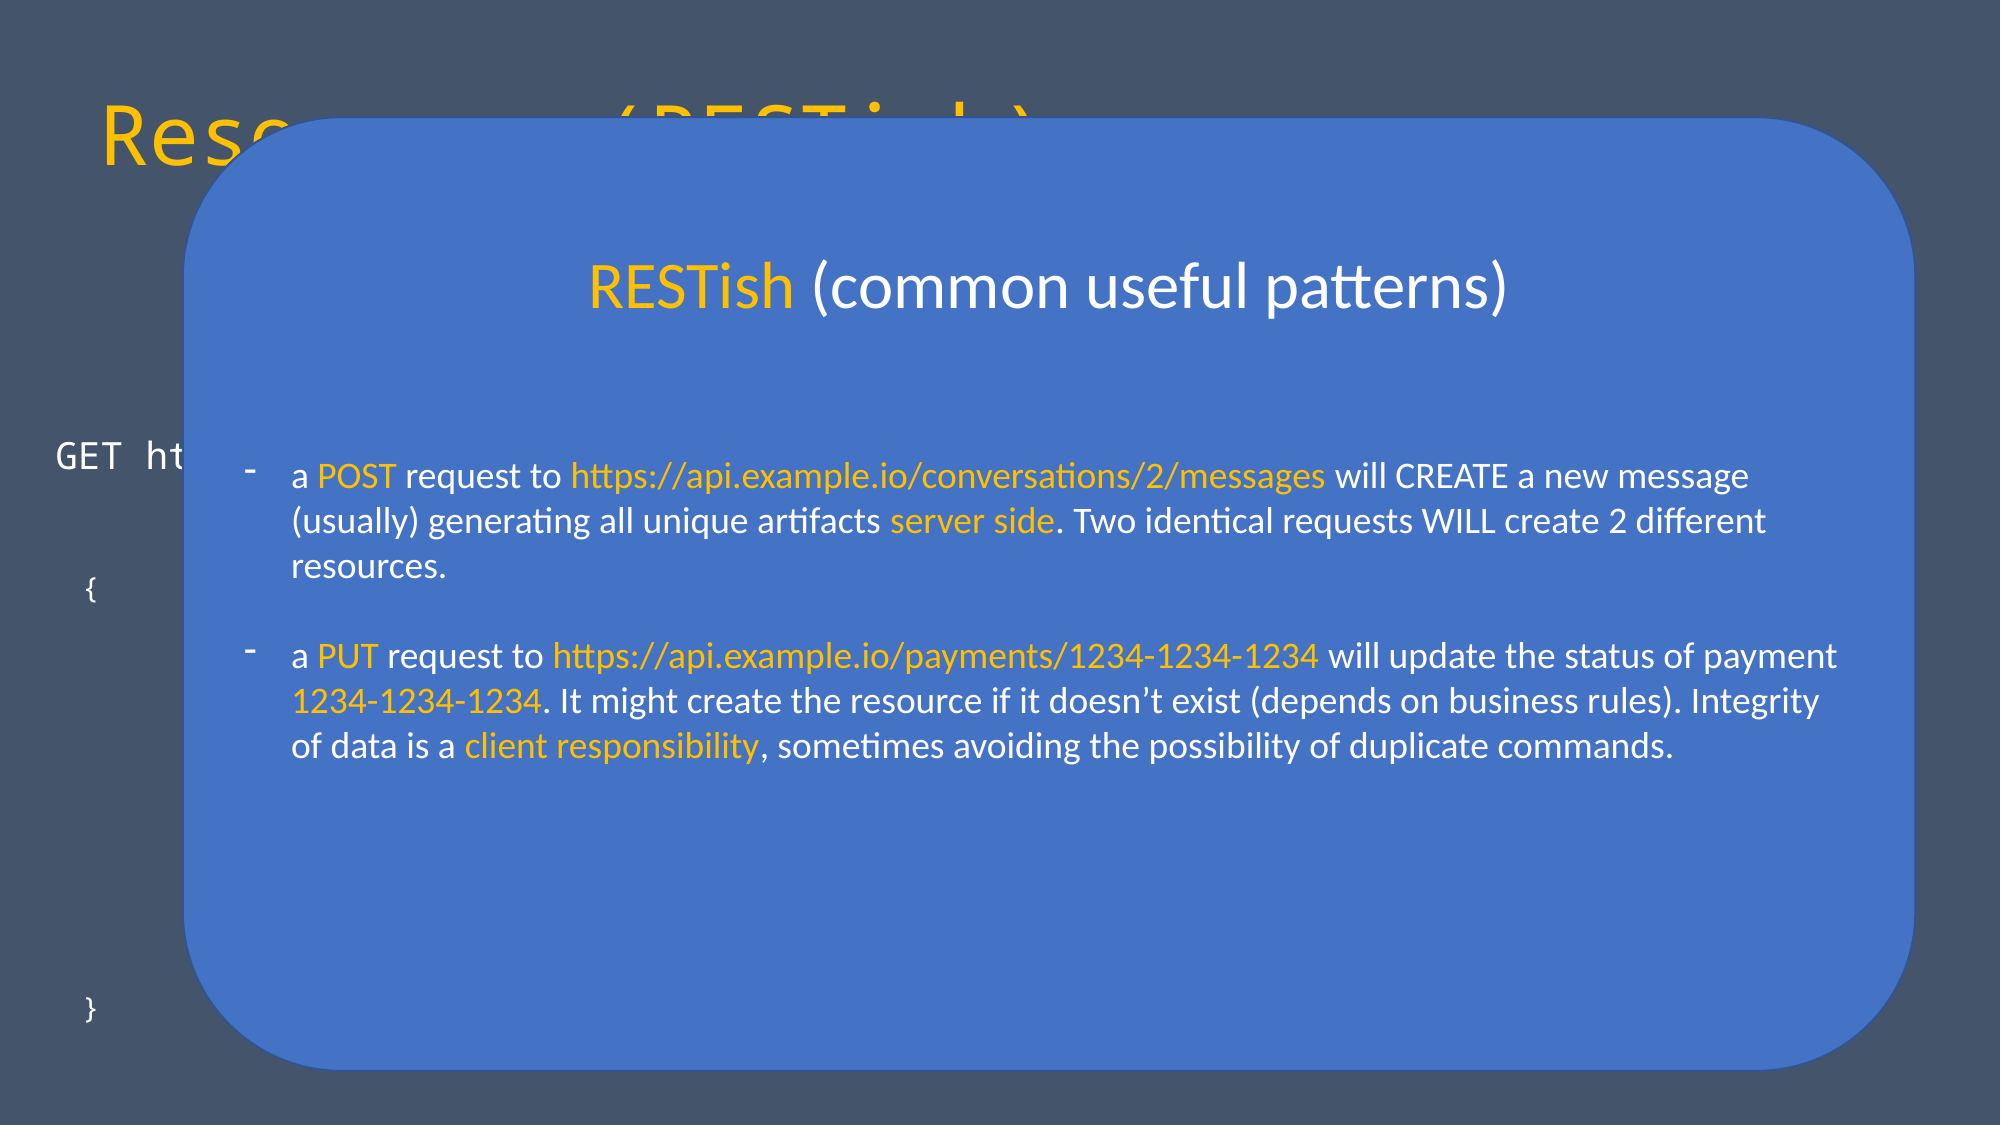

Resources (RESTish)
RESTish (common useful patterns)

a POST request to https://api.example.io/conversations/2/messages will CREATE a new message (usually) generating all unique artifacts server side. Two identical requests WILL create 2 different resources.
a PUT request to https://api.example.io/payments/1234-1234-1234 will update the status of payment 1234-1234-1234. It might create the resource if it doesn’t exist (depends on business rules). Integrity of data is a client responsibility, sometimes avoiding the possibility of duplicate commands.

GET https://api.example.io/conversations
But can also be endpoint/slug
{
	“count”: 2,
	“value”: [
		{
			”slug”: “ide-vs-vim”,
			“href”: “https://api.example.io/conversations/ide-vs-vim”,
			“title”: “IDE vs VIM”,
			“messages”: “https://api.example.io/conversations/2/messages”,
			“author”: “https://api.example.io/users/1008”
		},
		. . .
	]
}